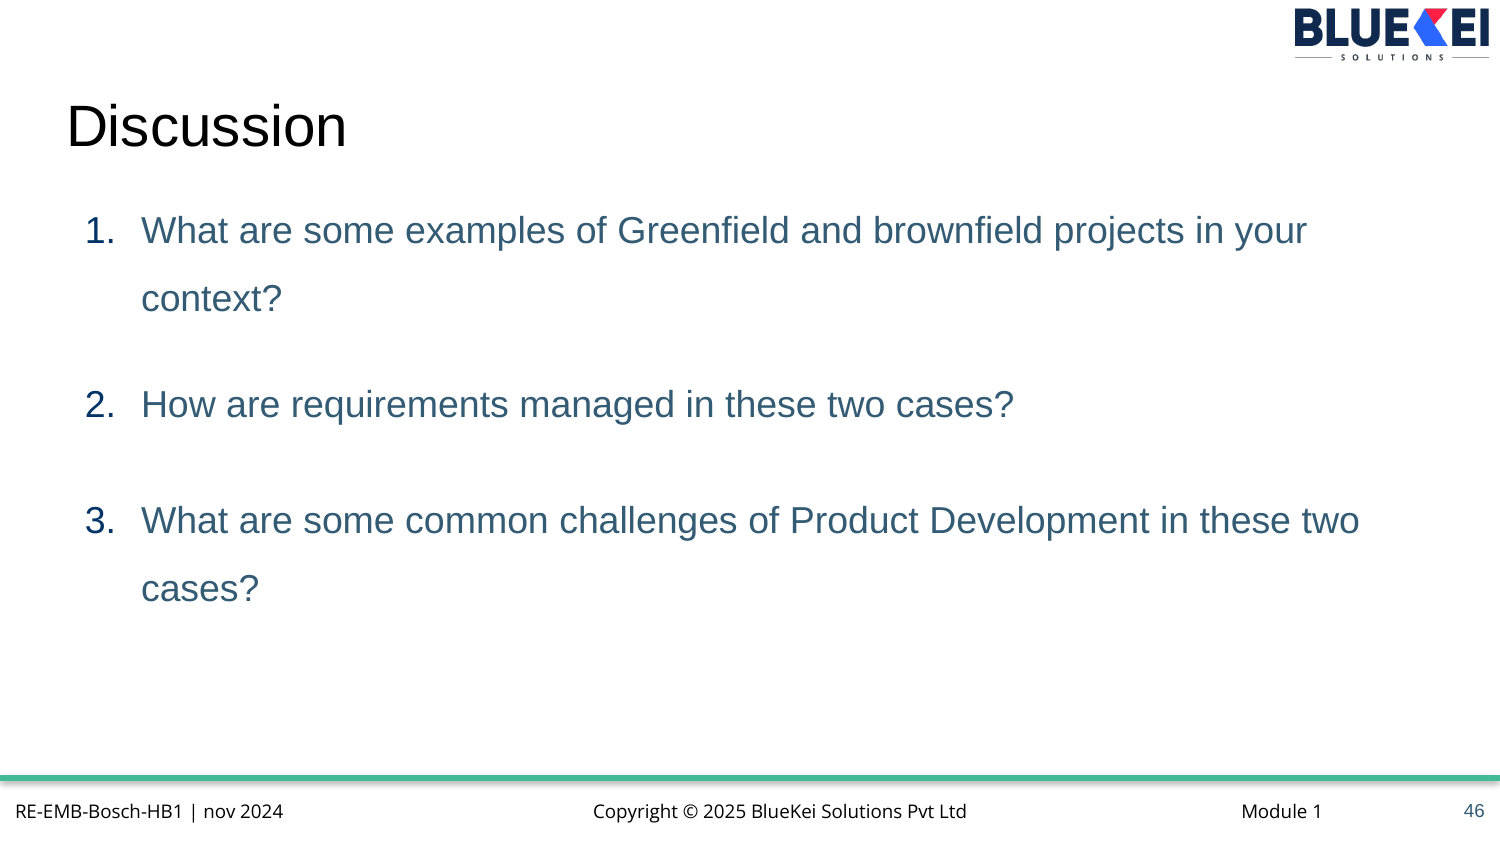

# Discussion
What are some examples of Greenfield and brownfield projects in your context?
How are requirements managed in these two cases?
What are some common challenges of Product Development in these two cases?
46